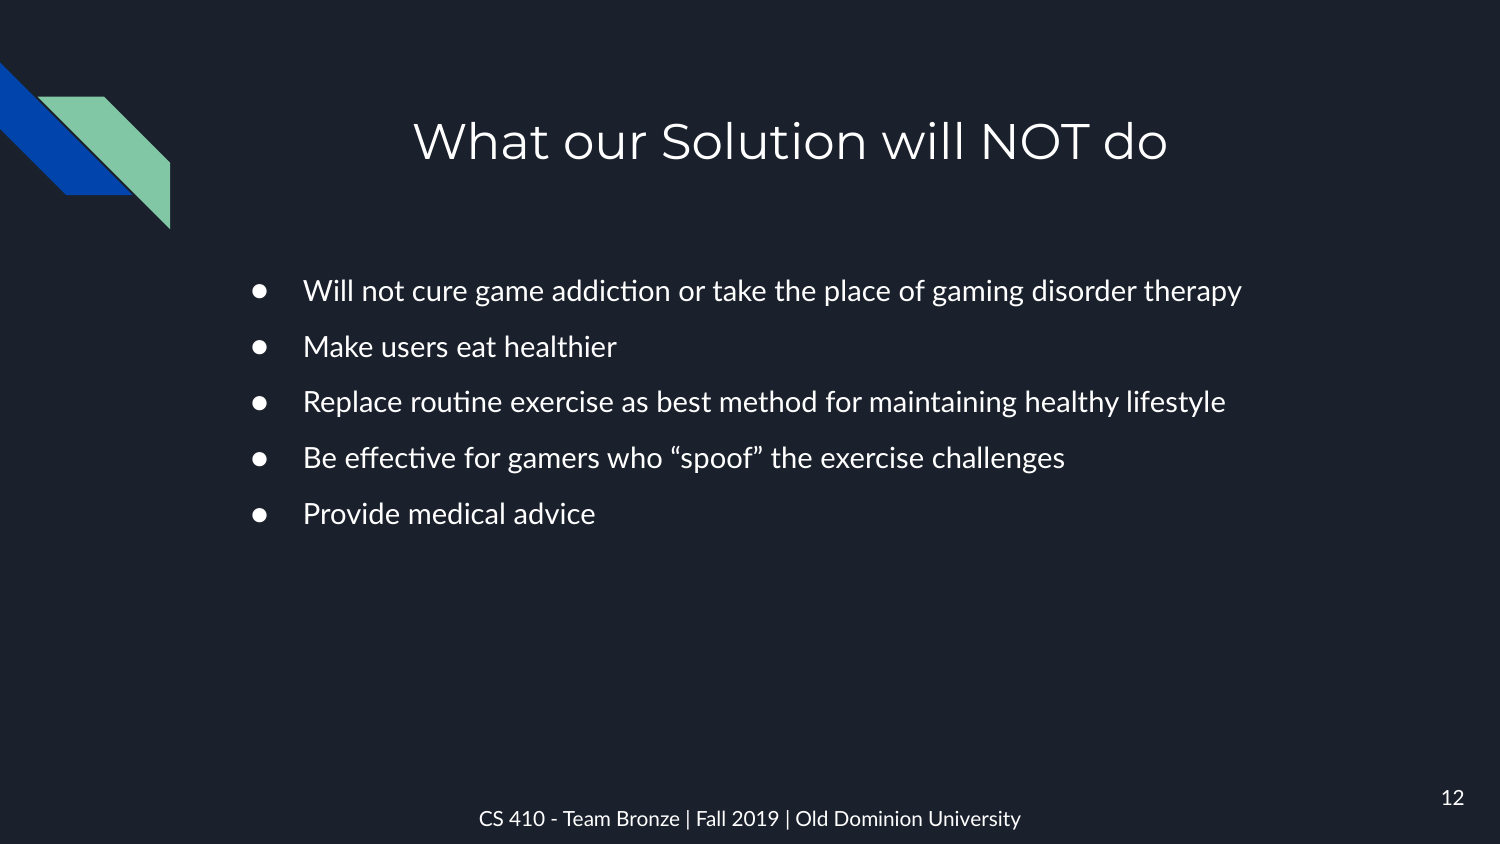

# What our Solution will NOT do
Will not cure game addiction or take the place of gaming disorder therapy
Make users eat healthier
Replace routine exercise as best method for maintaining healthy lifestyle
Be effective for gamers who “spoof” the exercise challenges
Provide medical advice

12
CS 410 - Team Bronze | Fall 2019 | Old Dominion University